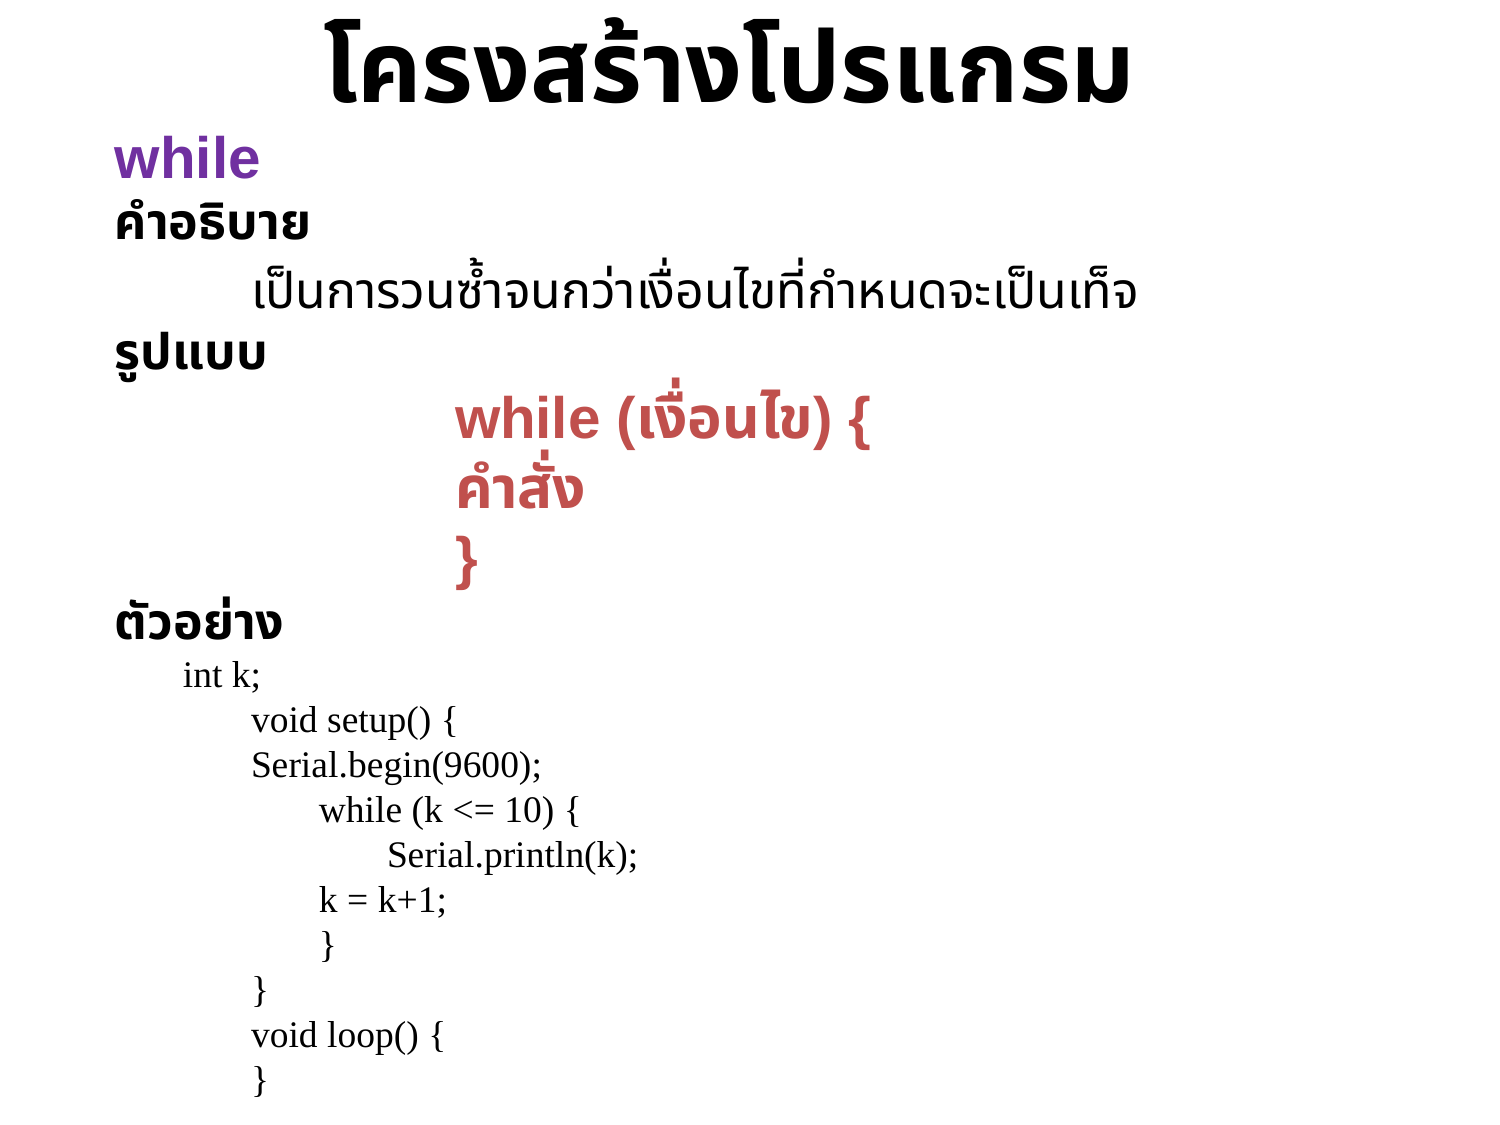

โครงสร้างโปรแกรม
while
คำอธิบาย
		เป็นการวนซ้ำจนกว่าเงื่อนไขที่กำหนดจะเป็นเท็จ
รูปแบบ
					while (เงื่อนไข) {
  					คำสั่ง
					}
ตัวอย่าง
 	int k;
		void setup() {
  		Serial.begin(9600);
			while (k <= 10) {
				Serial.println(k);
    			k = k+1;
			}
		}
		void loop() {
		}